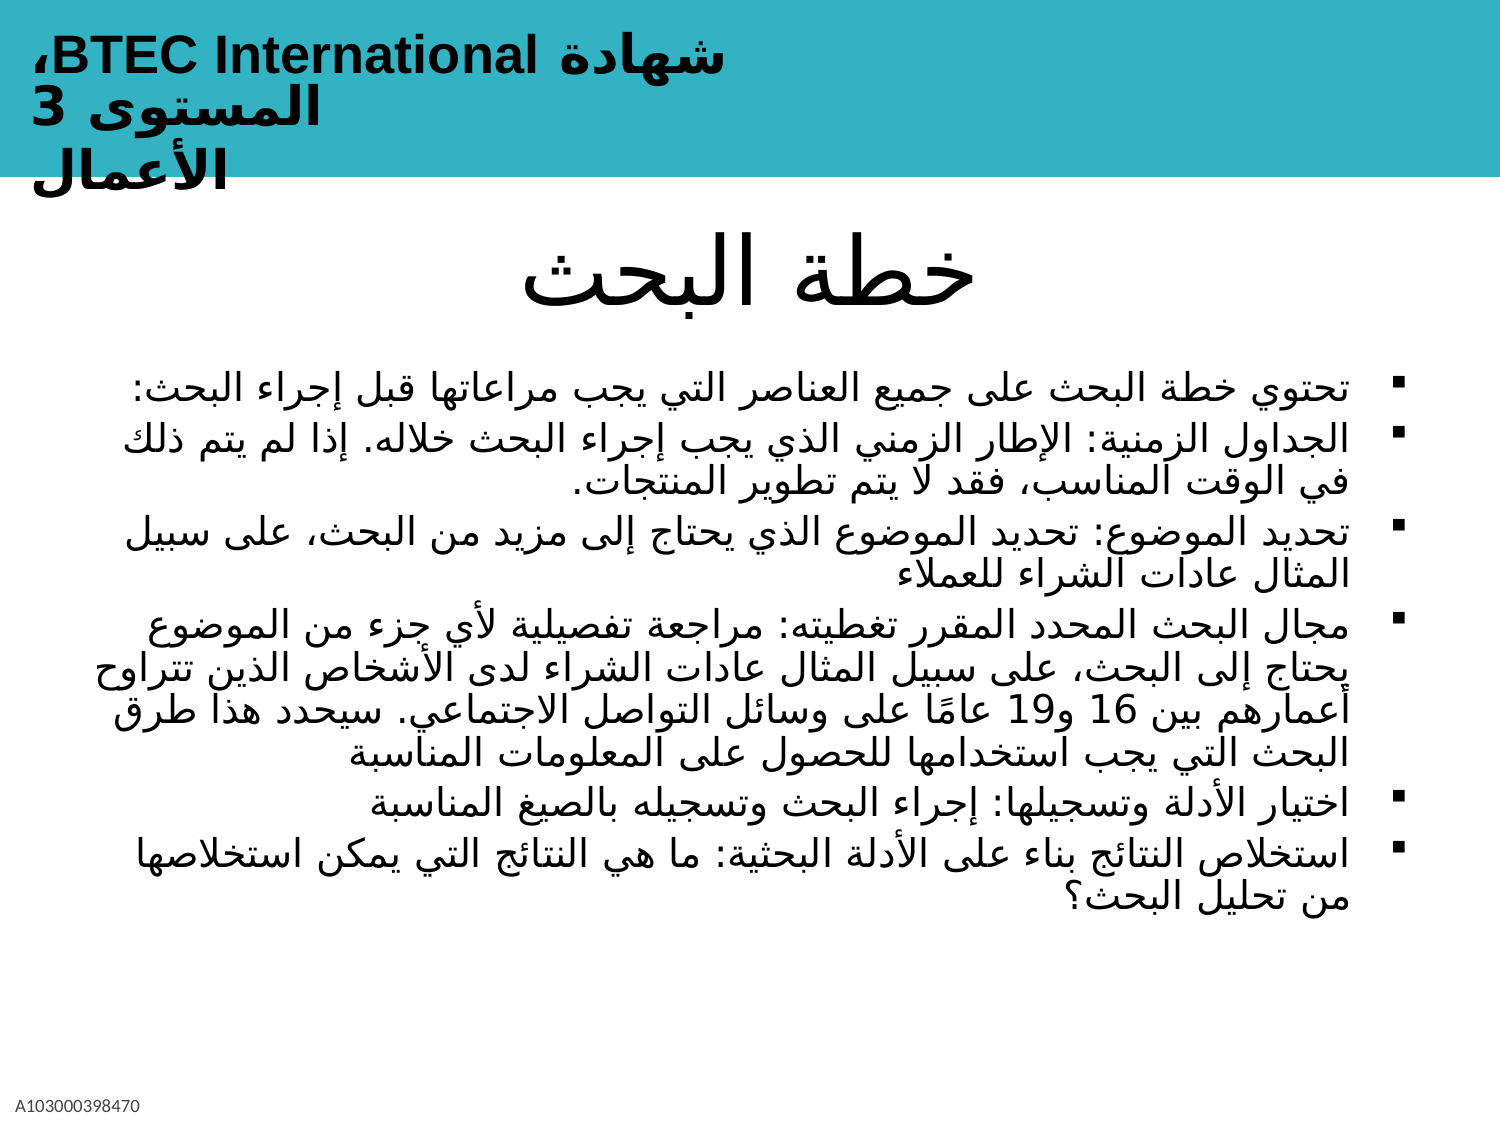

# خطة البحث
تحتوي خطة البحث على جميع العناصر التي يجب مراعاتها قبل إجراء البحث:
الجداول الزمنية: الإطار الزمني الذي يجب إجراء البحث خلاله. إذا لم يتم ذلك في الوقت المناسب، فقد لا يتم تطوير المنتجات.
تحديد الموضوع: تحديد الموضوع الذي يحتاج إلى مزيد من البحث، على سبيل المثال عادات الشراء للعملاء
مجال البحث المحدد المقرر تغطيته: مراجعة تفصيلية لأي جزء من الموضوع يحتاج إلى البحث، على سبيل المثال عادات الشراء لدى الأشخاص الذين تتراوح أعمارهم بين 16 و19 عامًا على وسائل التواصل الاجتماعي. سيحدد هذا طرق البحث التي يجب استخدامها للحصول على المعلومات المناسبة
اختيار الأدلة وتسجيلها: إجراء البحث وتسجيله بالصيغ المناسبة
استخلاص النتائج بناء على الأدلة البحثية: ما هي النتائج التي يمكن استخلاصها من تحليل البحث؟
A103000398470